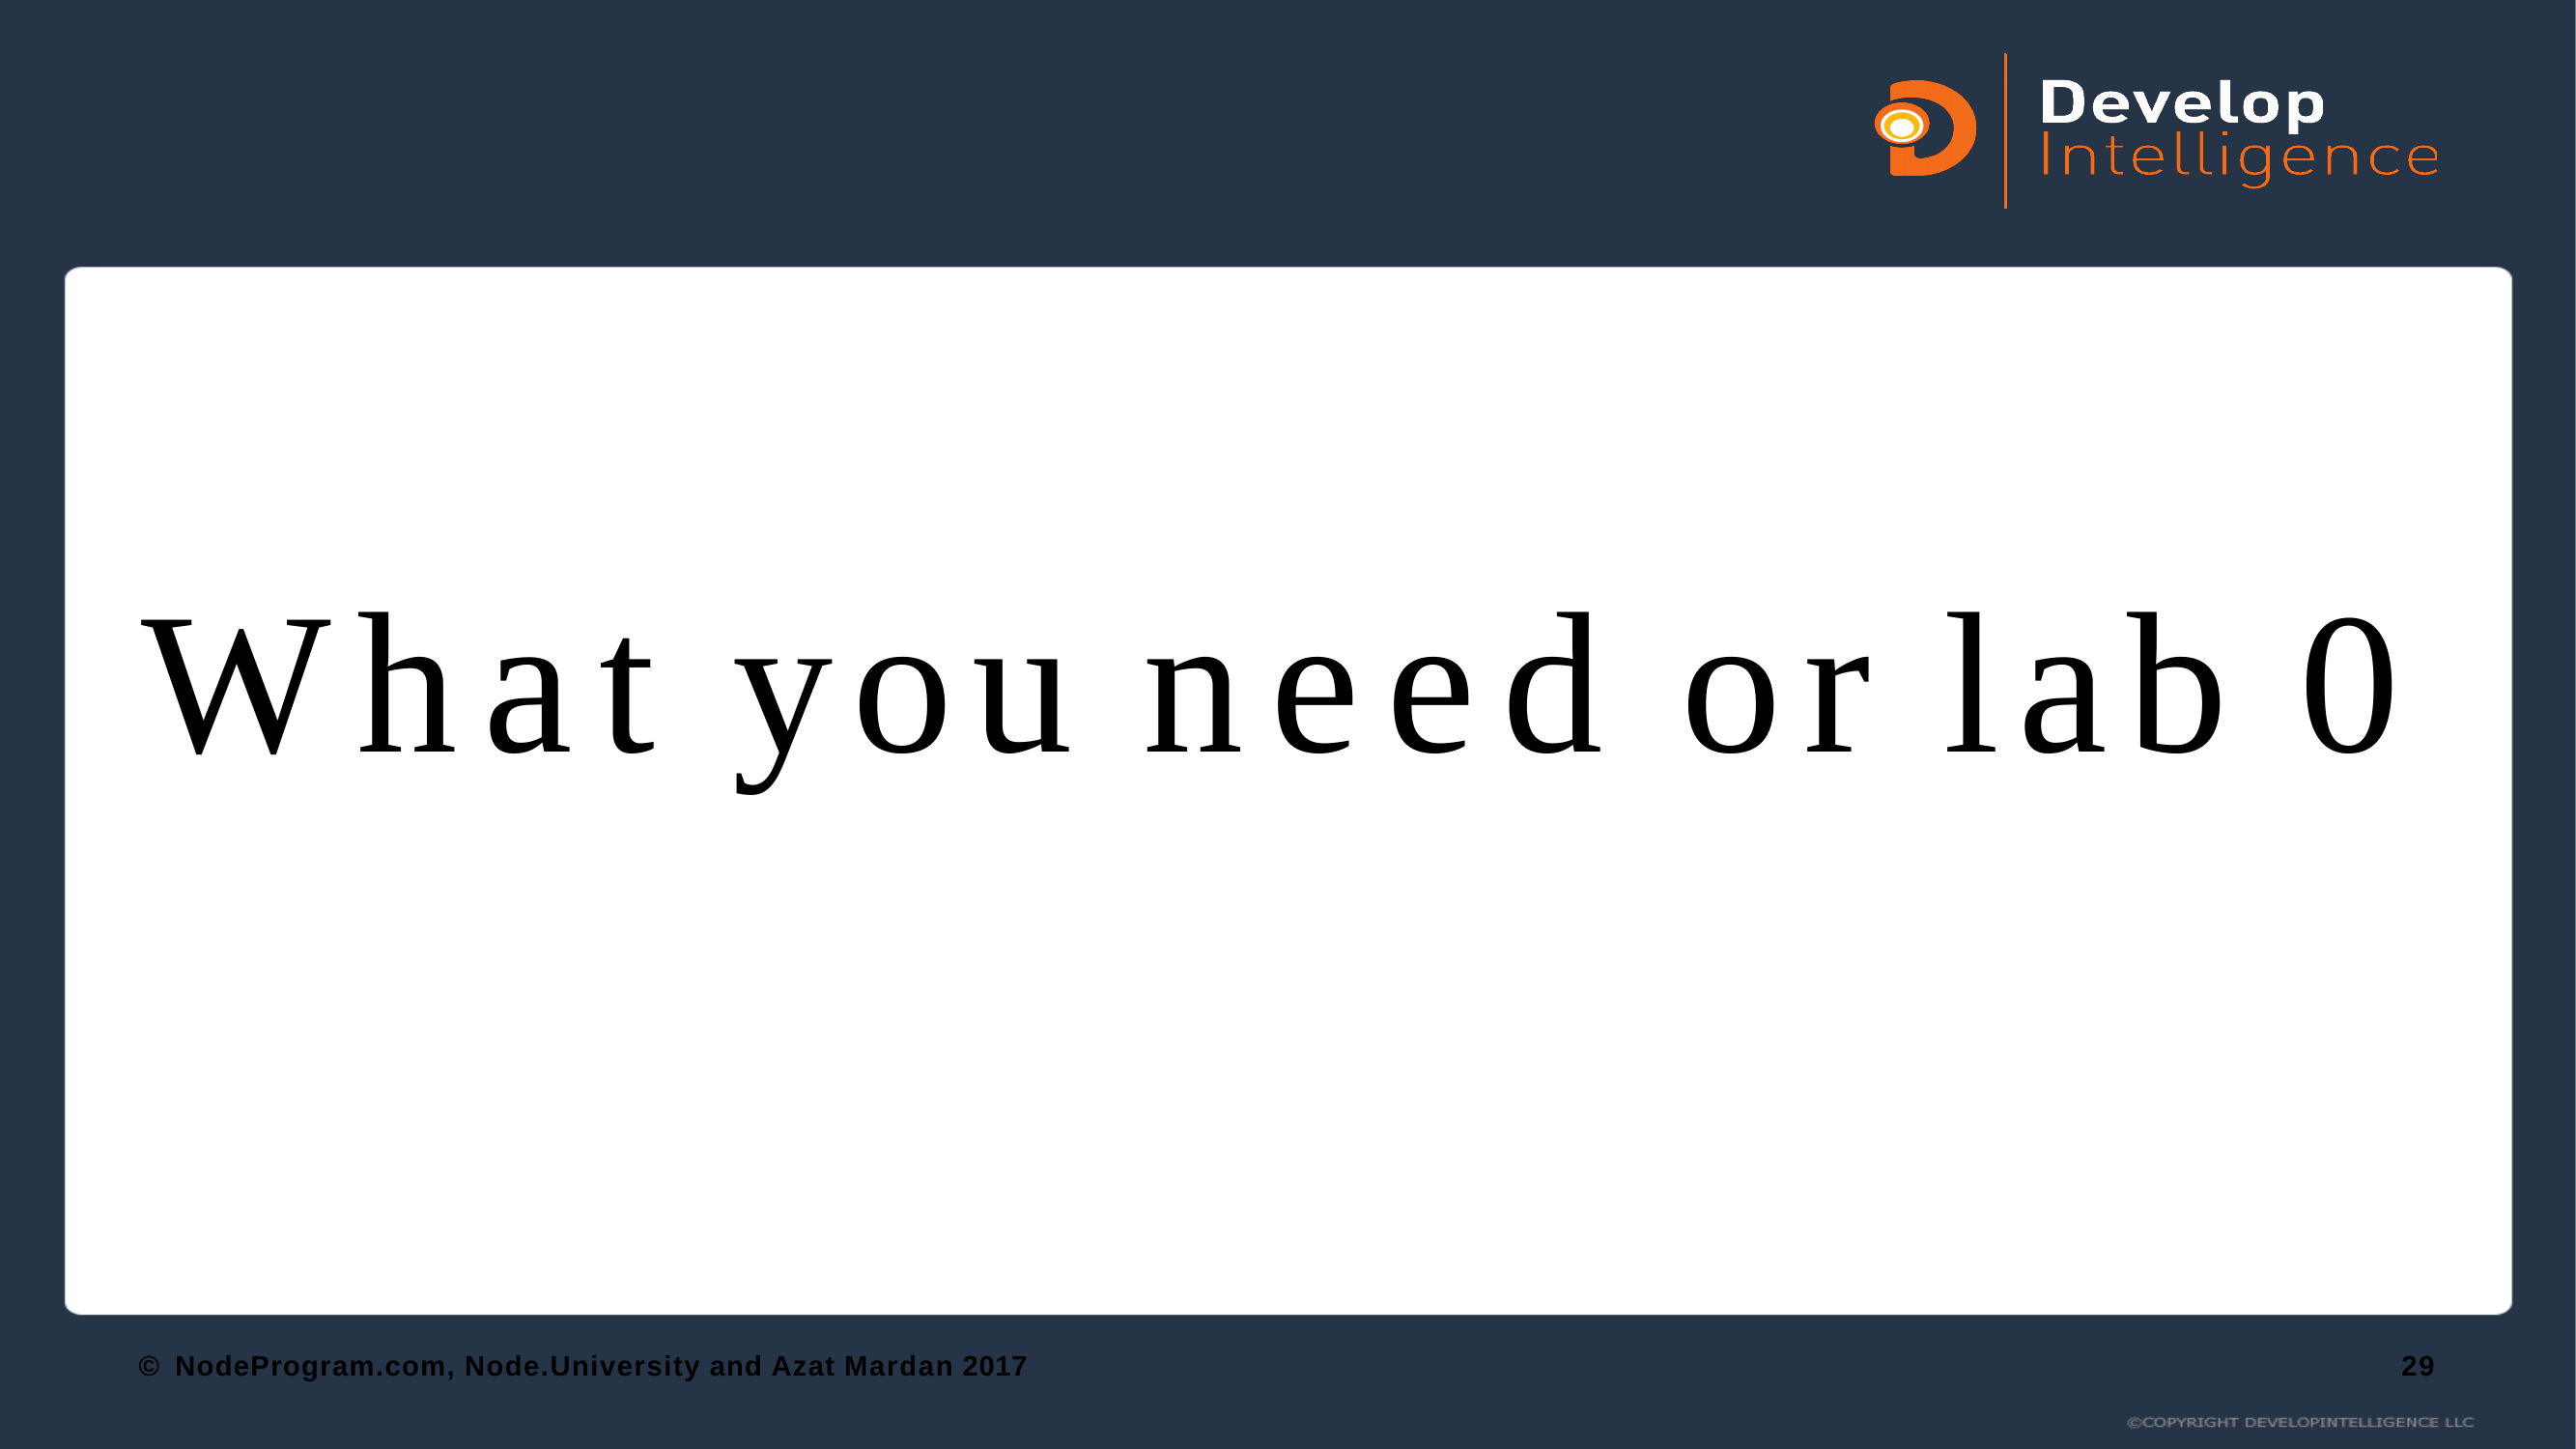

# What you need or lab 0
© NodeProgram.com, Node.University and Azat Mardan 2017
29